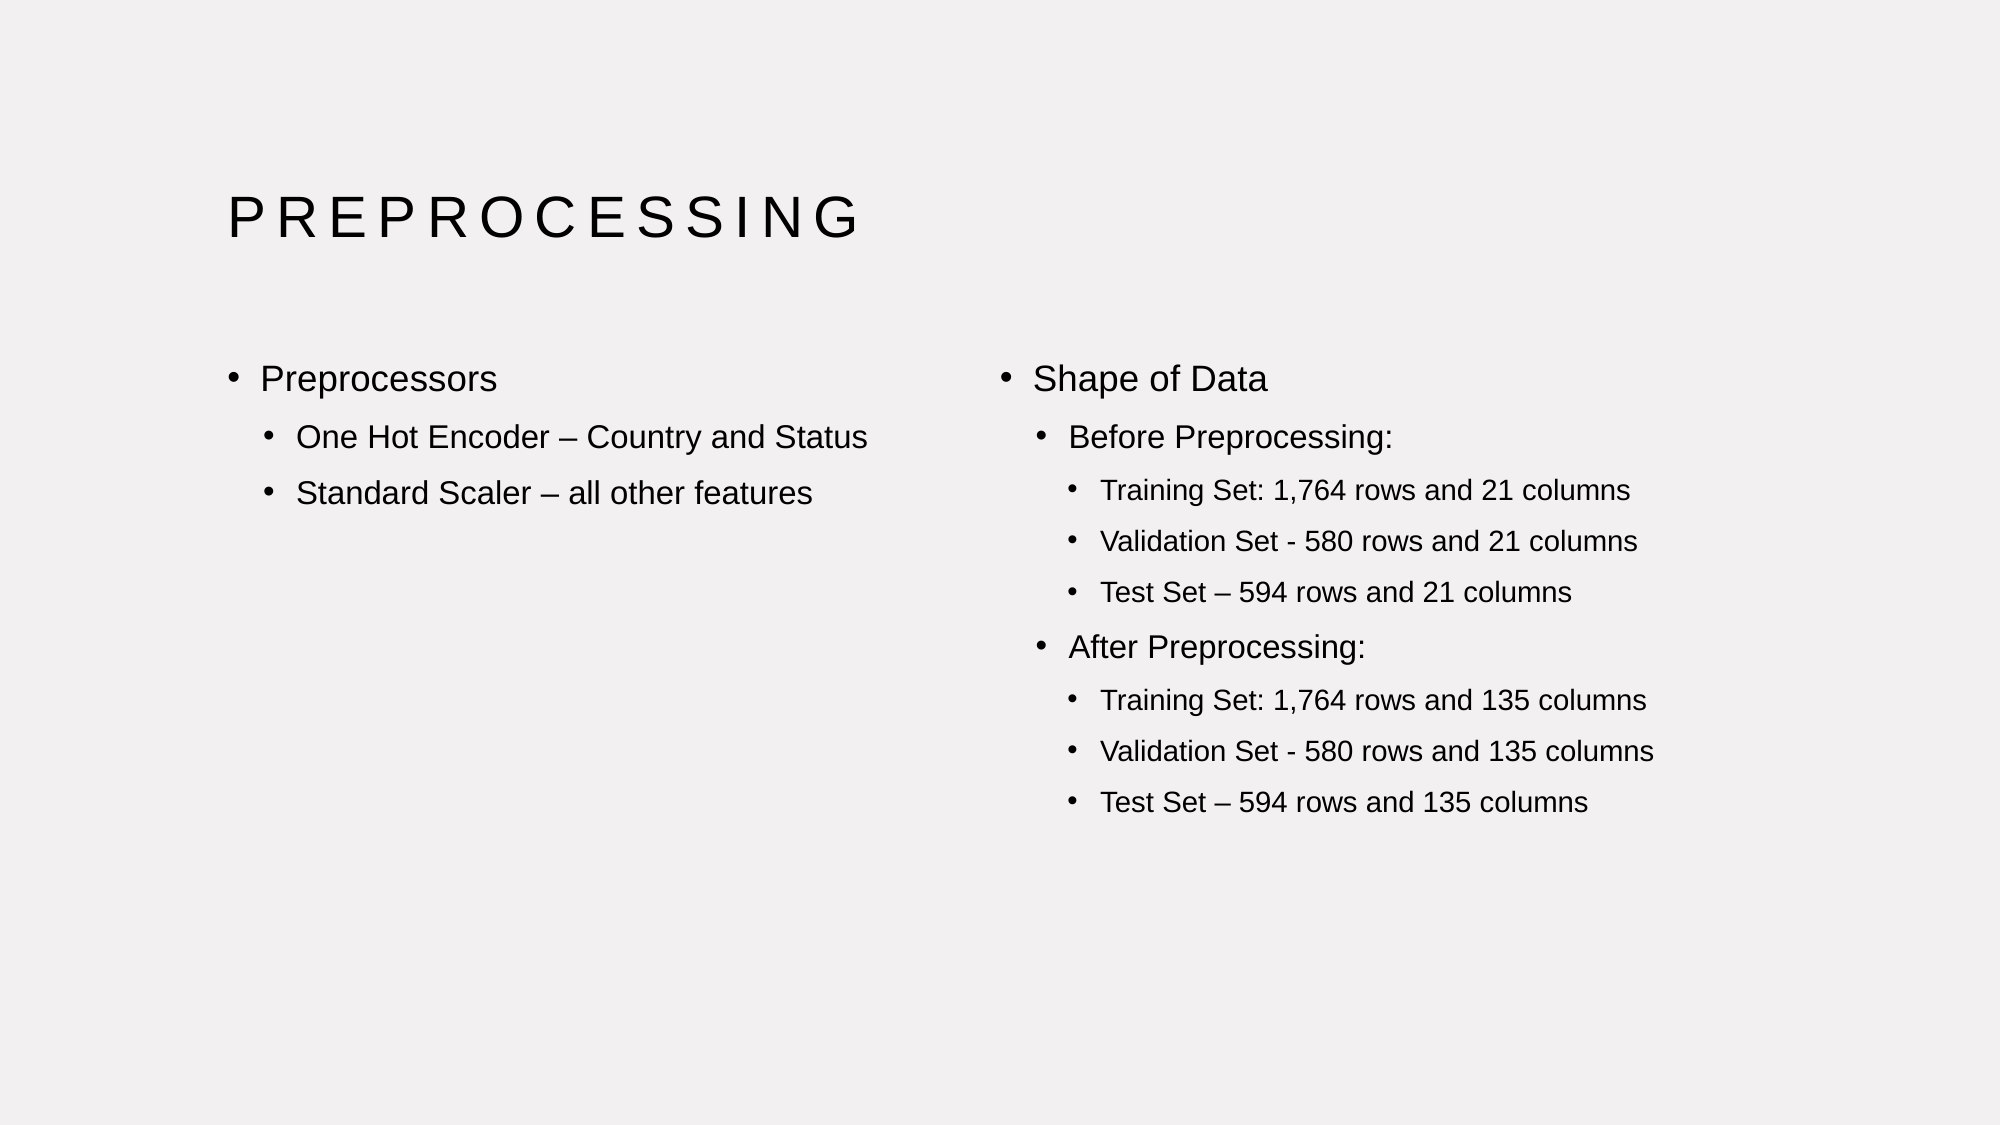

# Preprocessing
Preprocessors
One Hot Encoder – Country and Status
Standard Scaler – all other features

Shape of Data
Before Preprocessing:
Training Set: 1,764 rows and 21 columns
Validation Set - 580 rows and 21 columns
Test Set – 594 rows and 21 columns
After Preprocessing:
Training Set: 1,764 rows and 135 columns
Validation Set - 580 rows and 135 columns
Test Set – 594 rows and 135 columns